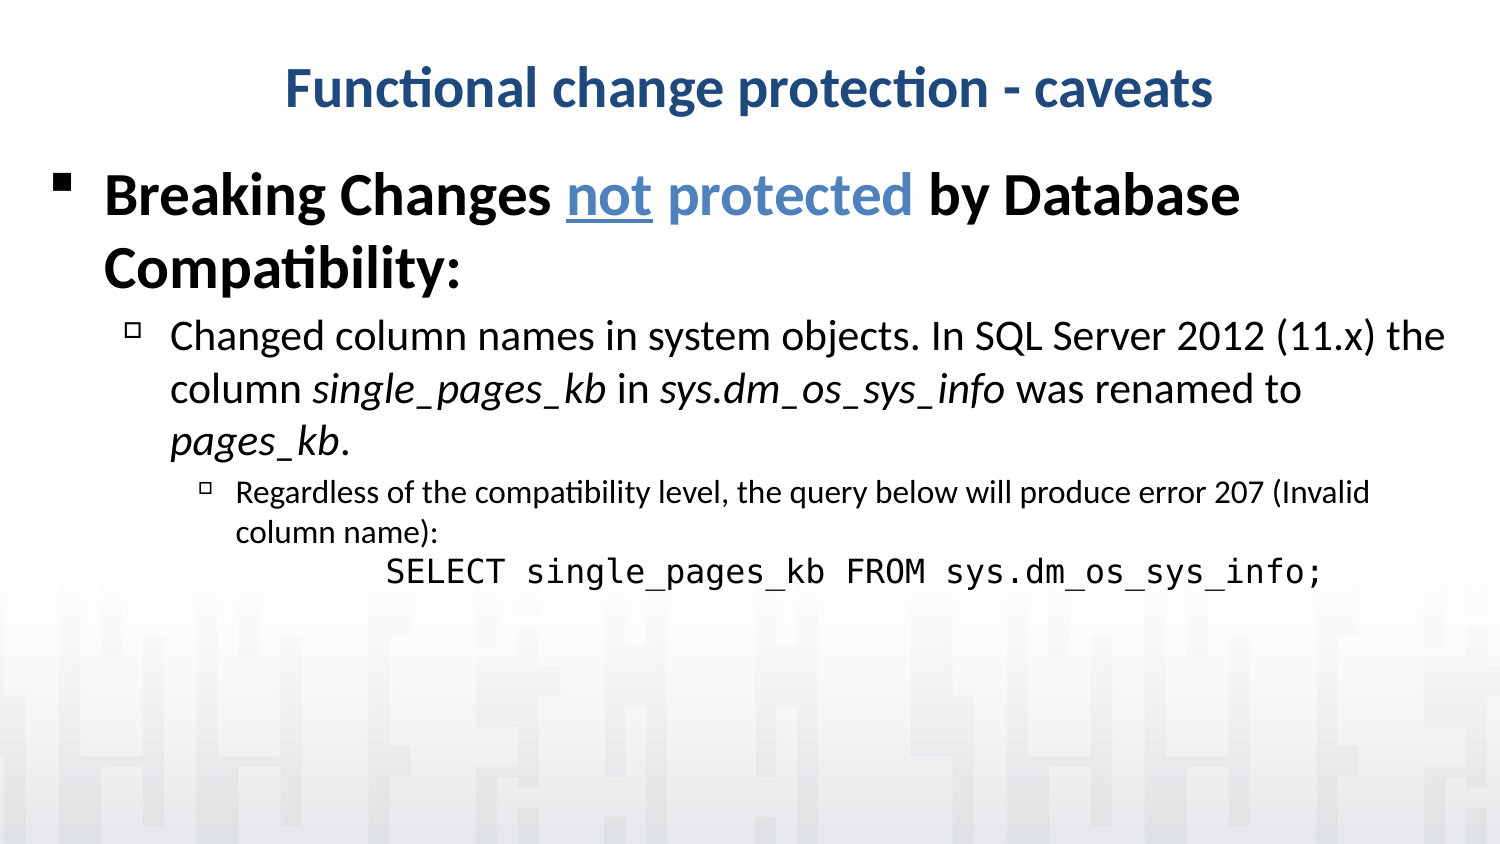

# Functional change protection - caveats
Breaking Changes not protected by Database Compatibility:
Changed column names in system objects. In SQL Server 2012 (11.x) the column single_pages_kb in sys.dm_os_sys_info was renamed to pages_kb.
Regardless of the compatibility level, the query below will produce error 207 (Invalid column name):
	SELECT single_pages_kb FROM sys.dm_os_sys_info;